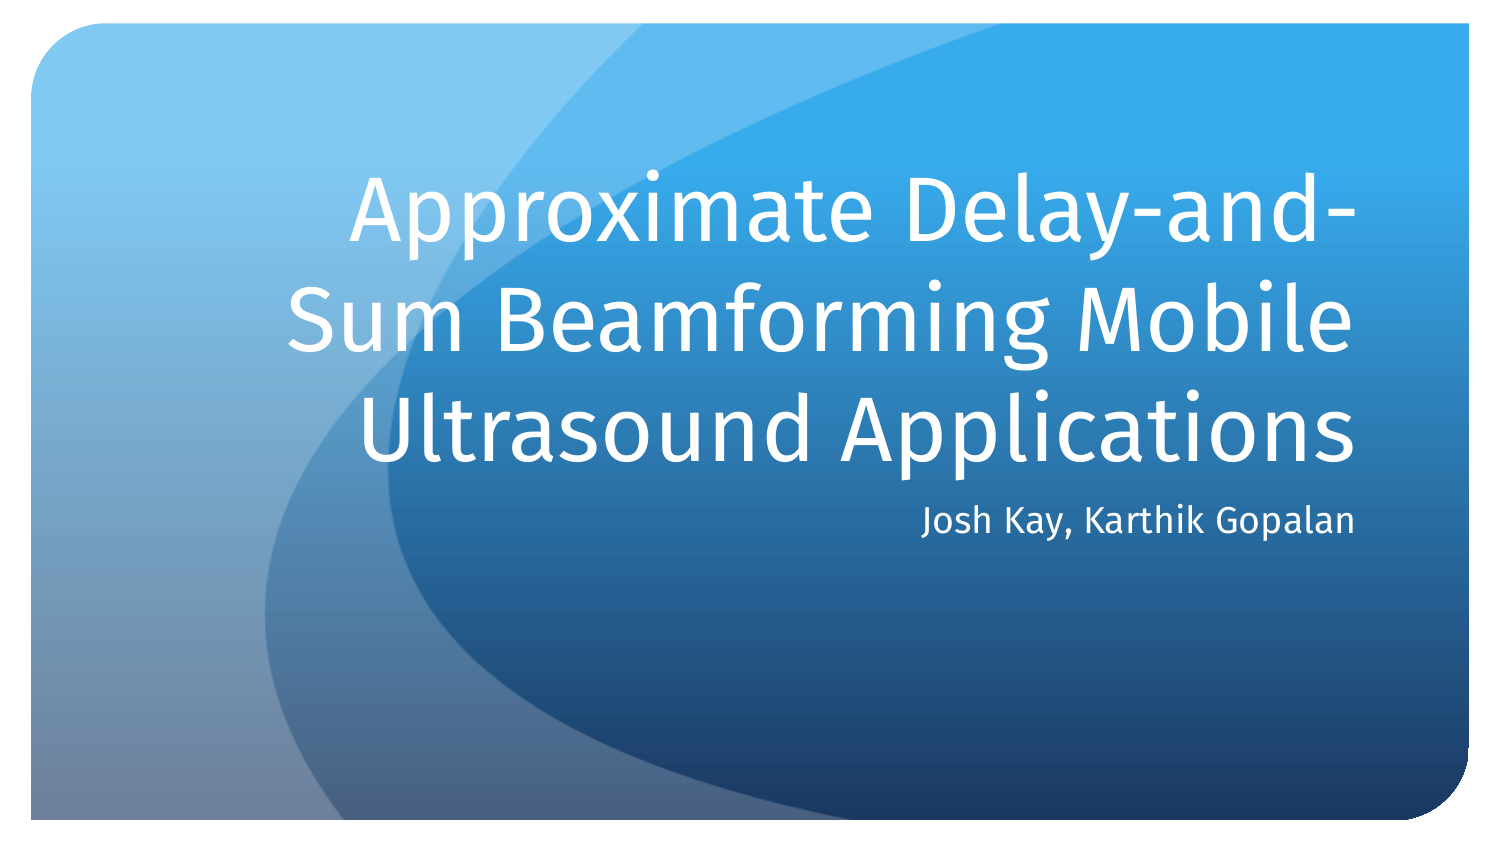

# Approximate Delay-and-Sum Beamforming Mobile Ultrasound Applications
Josh Kay, Karthik Gopalan